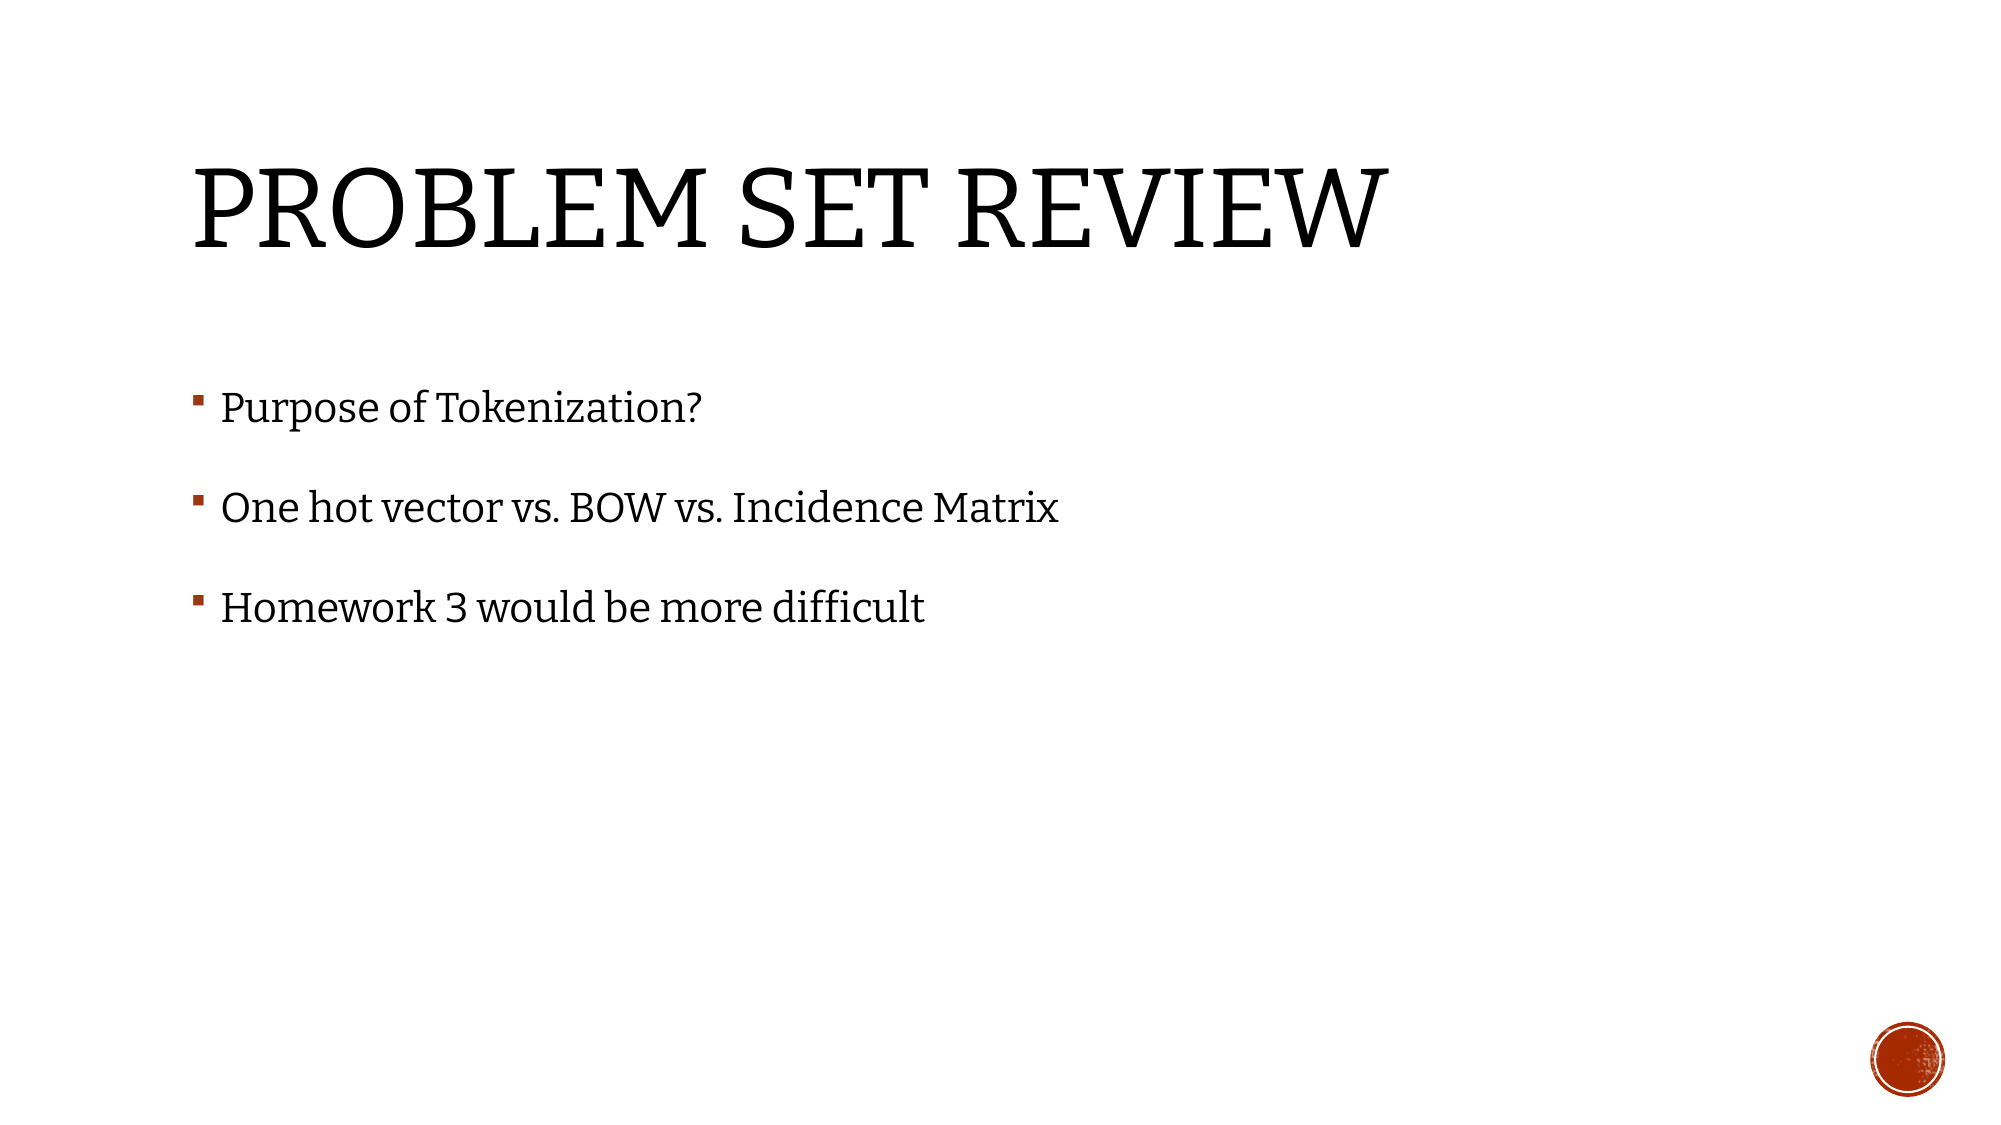

# Problem set review
Purpose of Tokenization?
One hot vector vs. BOW vs. Incidence Matrix
Homework 3 would be more difficult